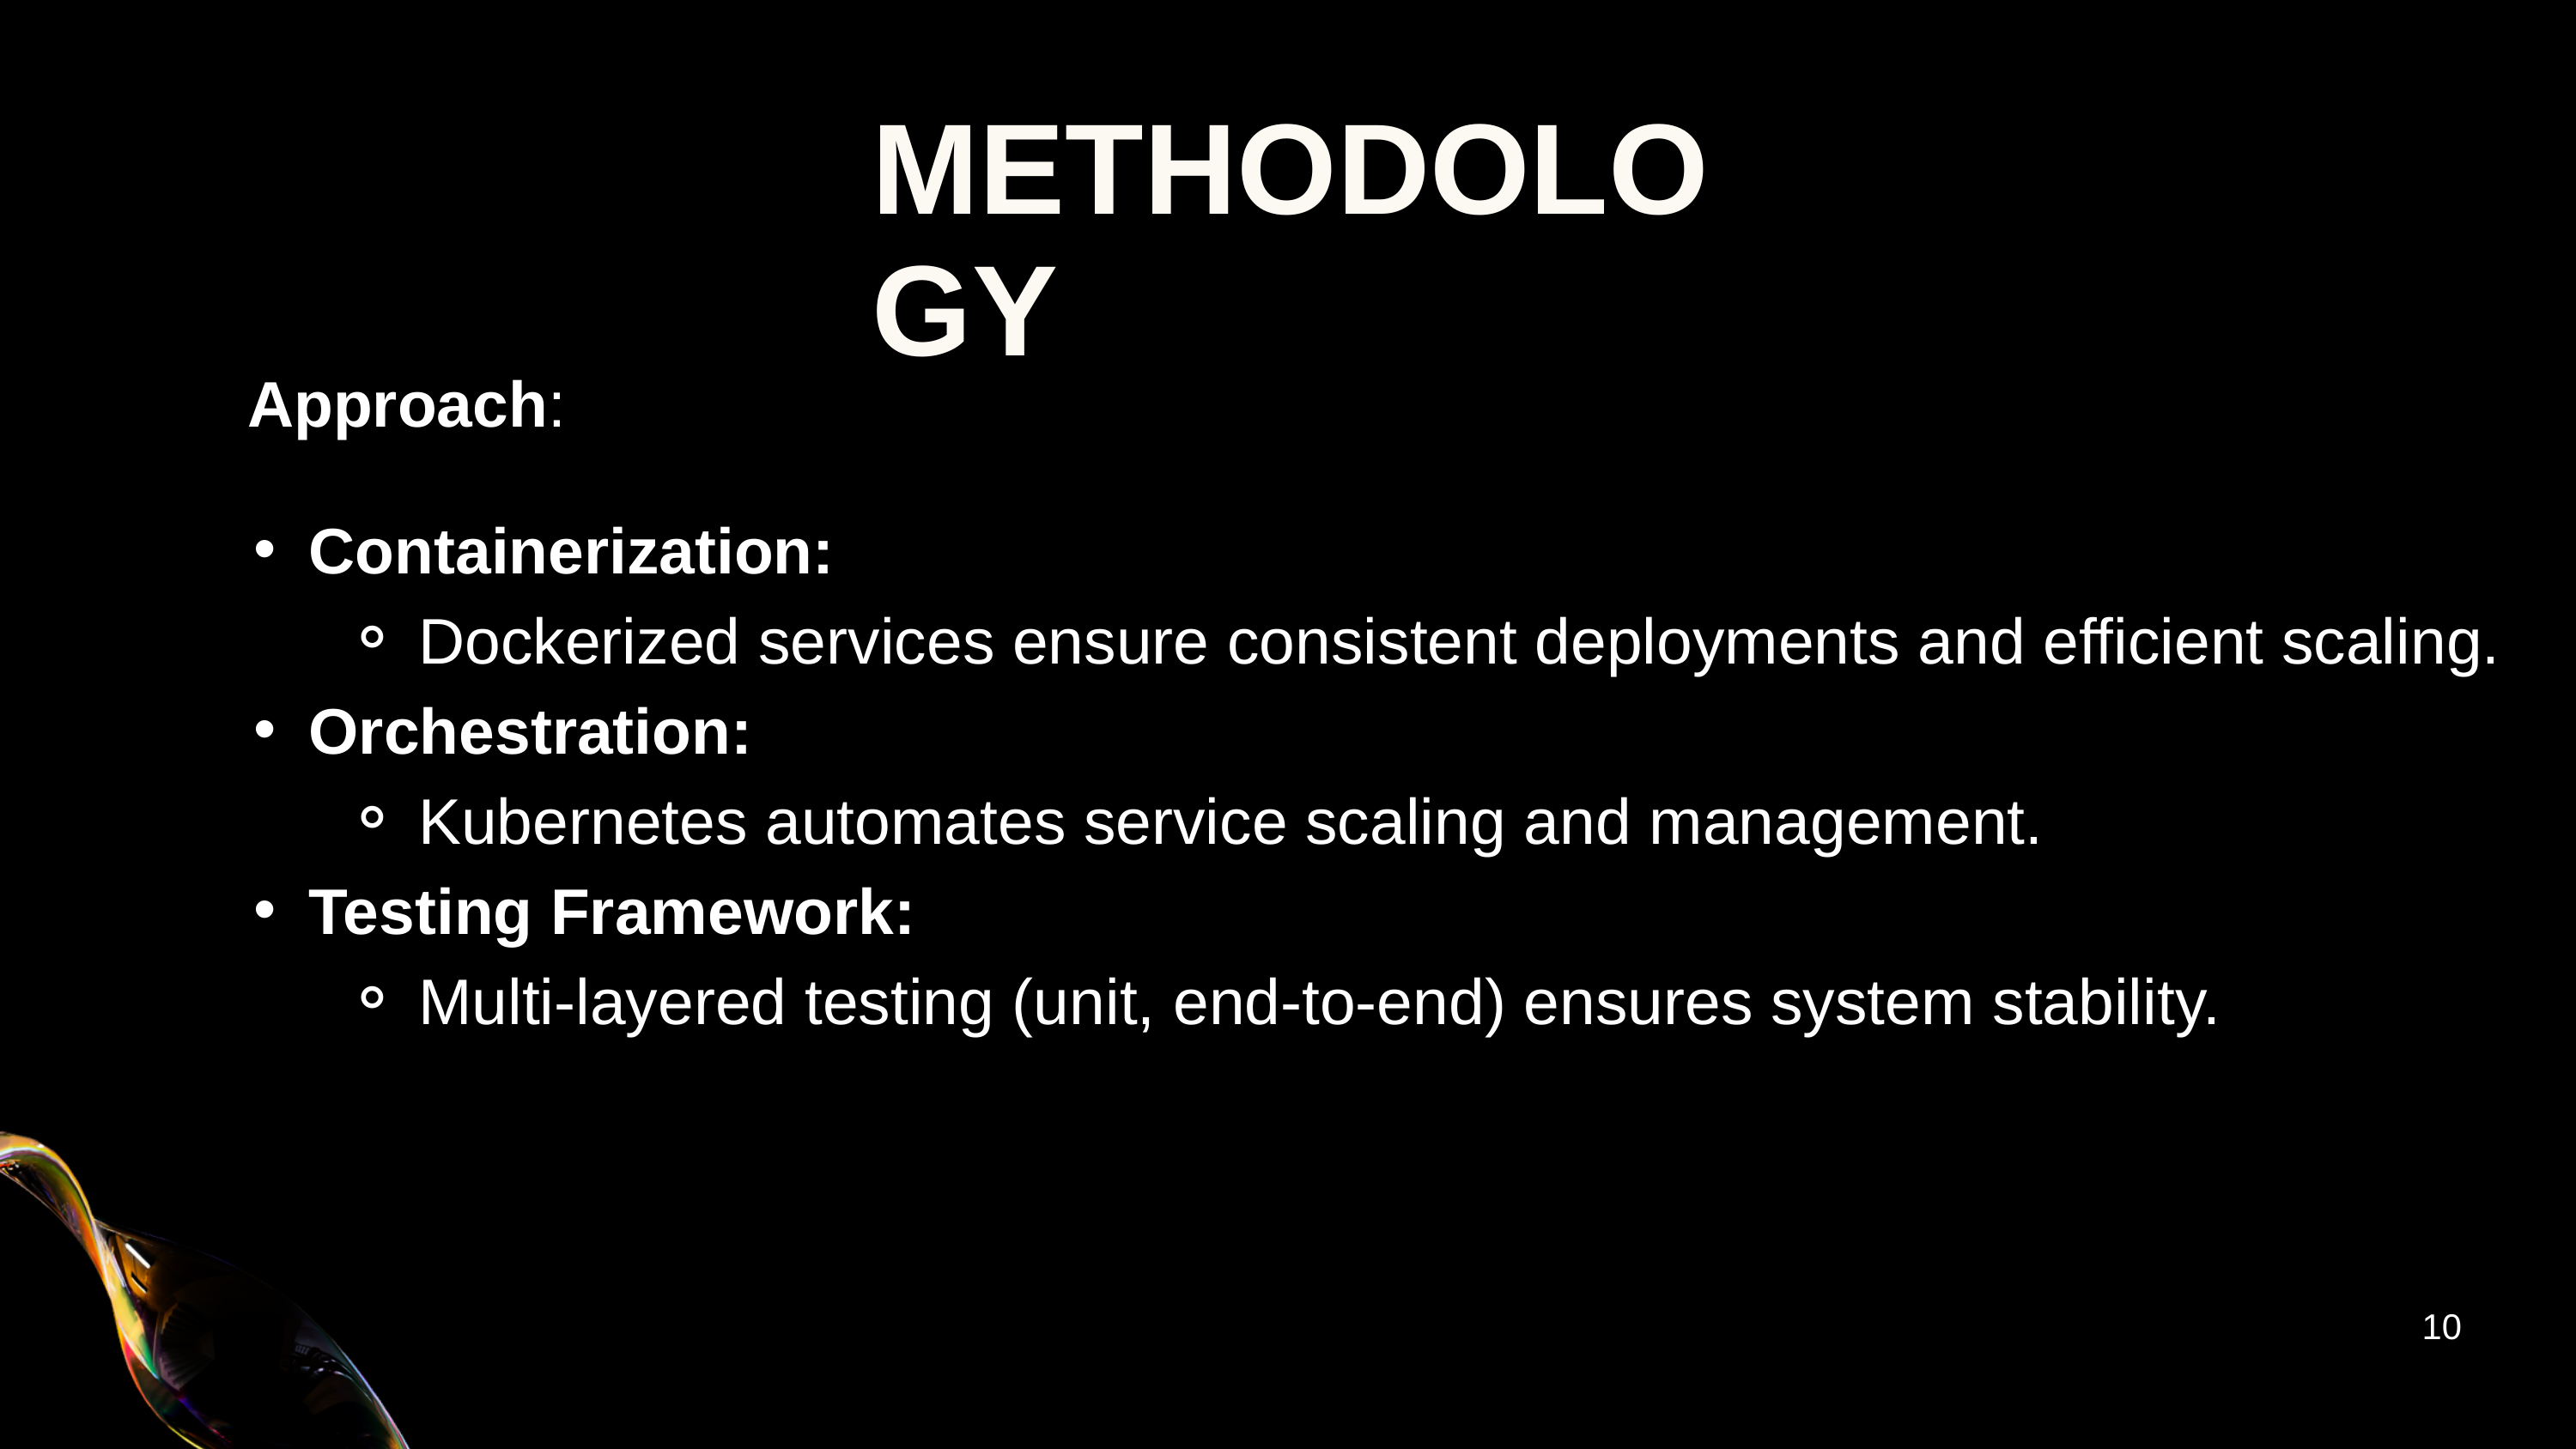

METHODOLOGY
Approach:
Containerization:
Dockerized services ensure consistent deployments and efficient scaling.
Orchestration:
Kubernetes automates service scaling and management.
Testing Framework:
Multi-layered testing (unit, end-to-end) ensures system stability.

10